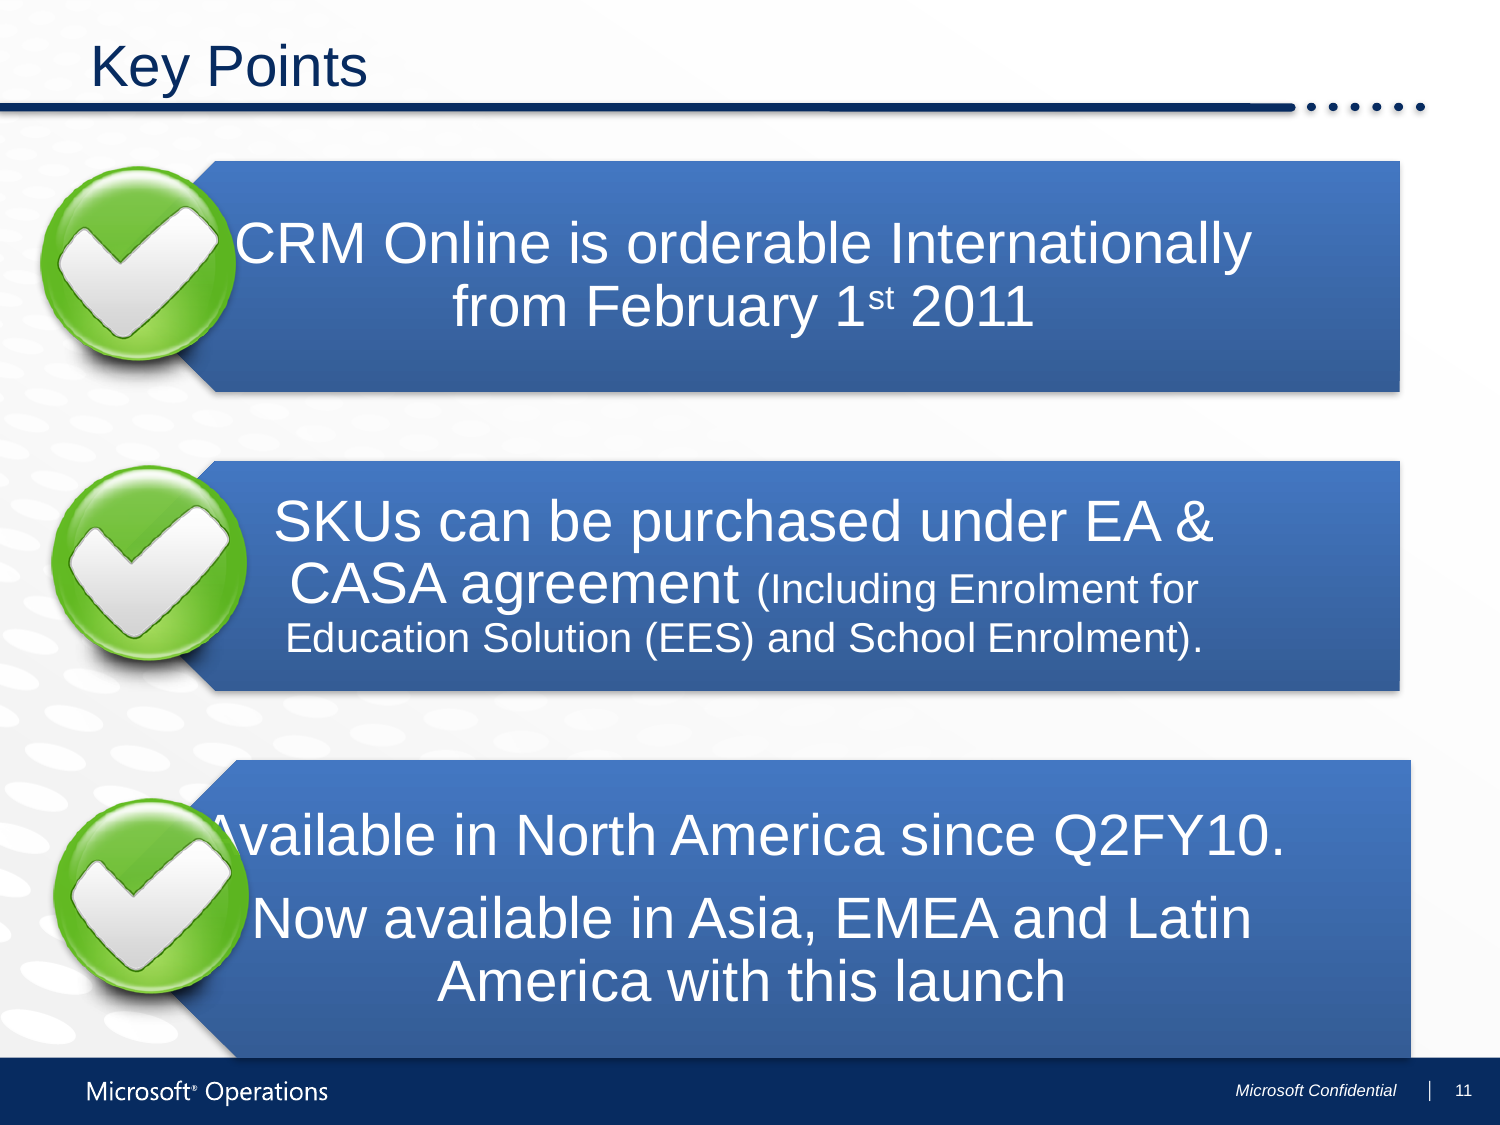

# Key Points
CRM Online is orderable Internationally from February 1st 2011
SKUs can be purchased under EA & CASA agreement (Including Enrolment for Education Solution (EES) and School Enrolment).
Available in North America since Q2FY10.
Now available in Asia, EMEA and Latin America with this launch